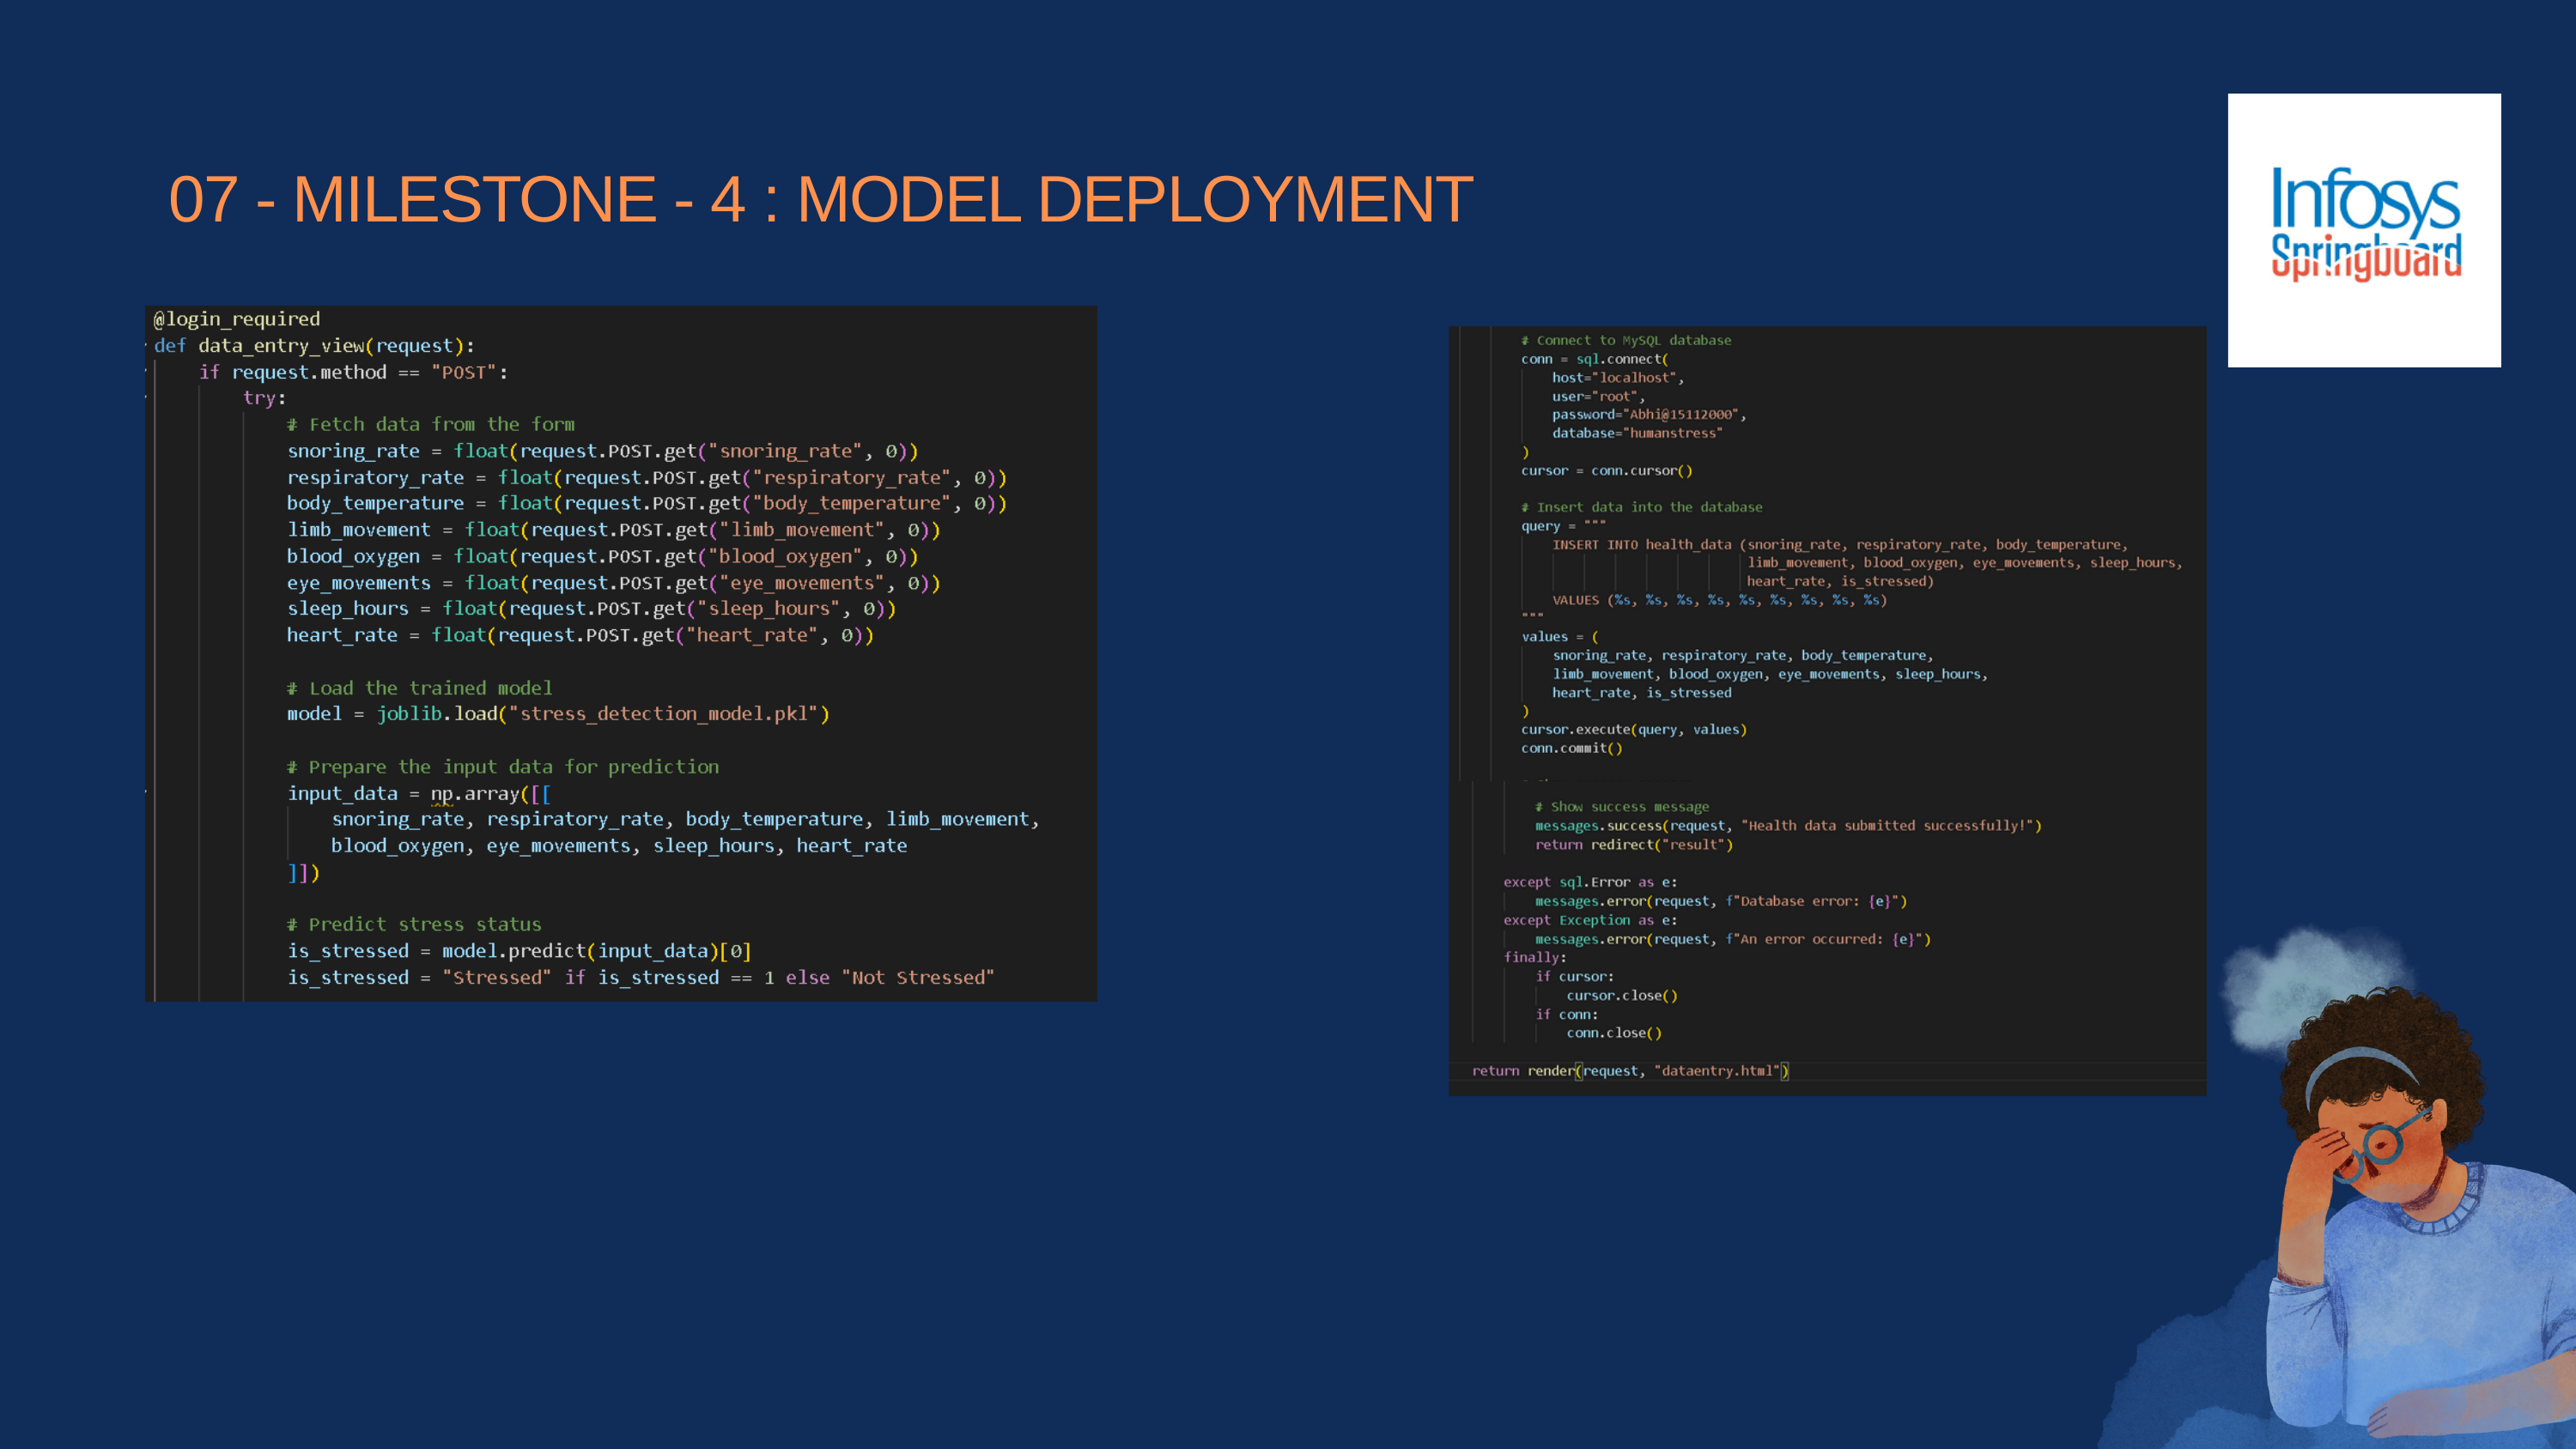

07 - MILESTONE - 4 : MODEL DEPLOYMENT